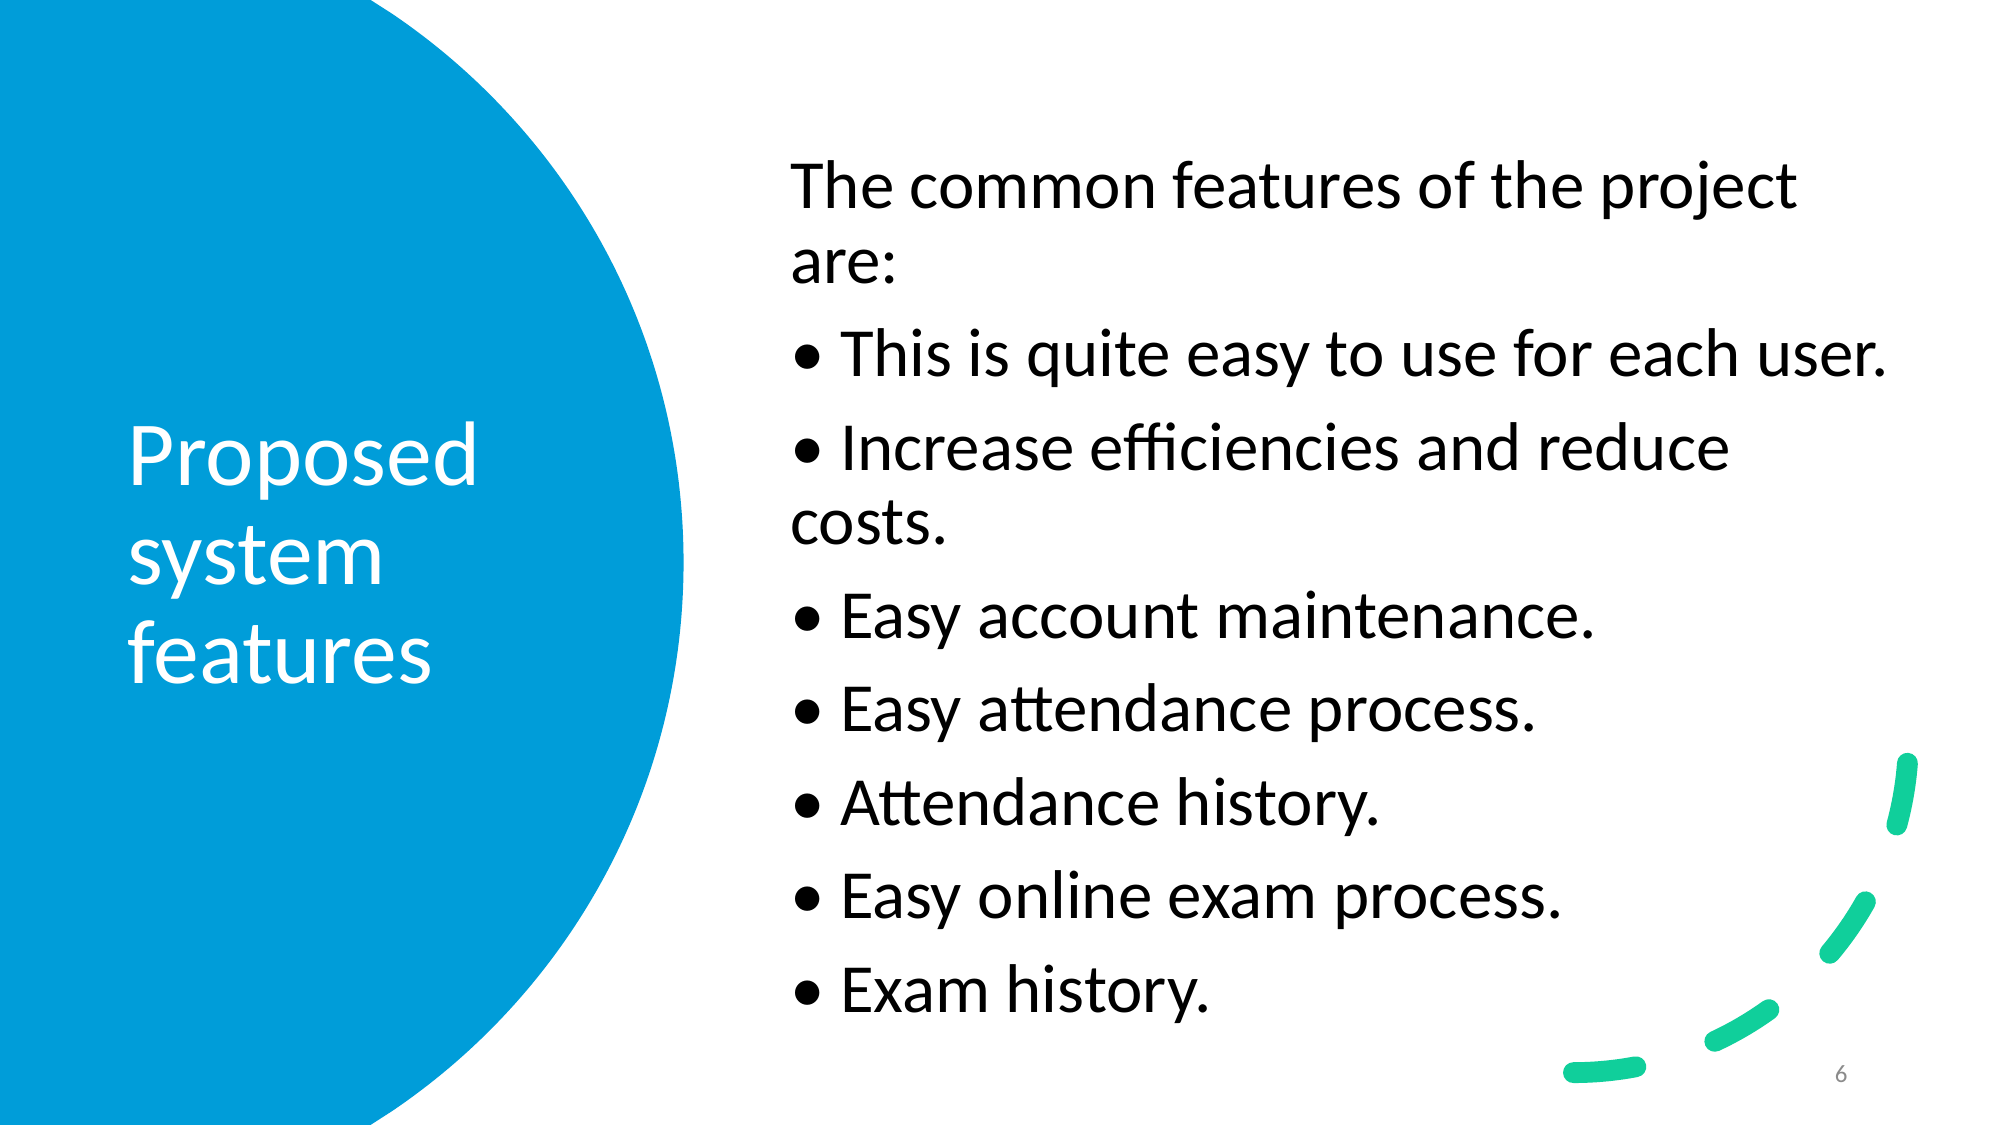

The common features of the project are:
• This is quite easy to use for each user.
• Increase efficiencies and reduce costs.
• Easy account maintenance.
• Easy attendance process.
• Attendance history.
• Easy online exam process.
• Exam history.

# Proposed system features

6